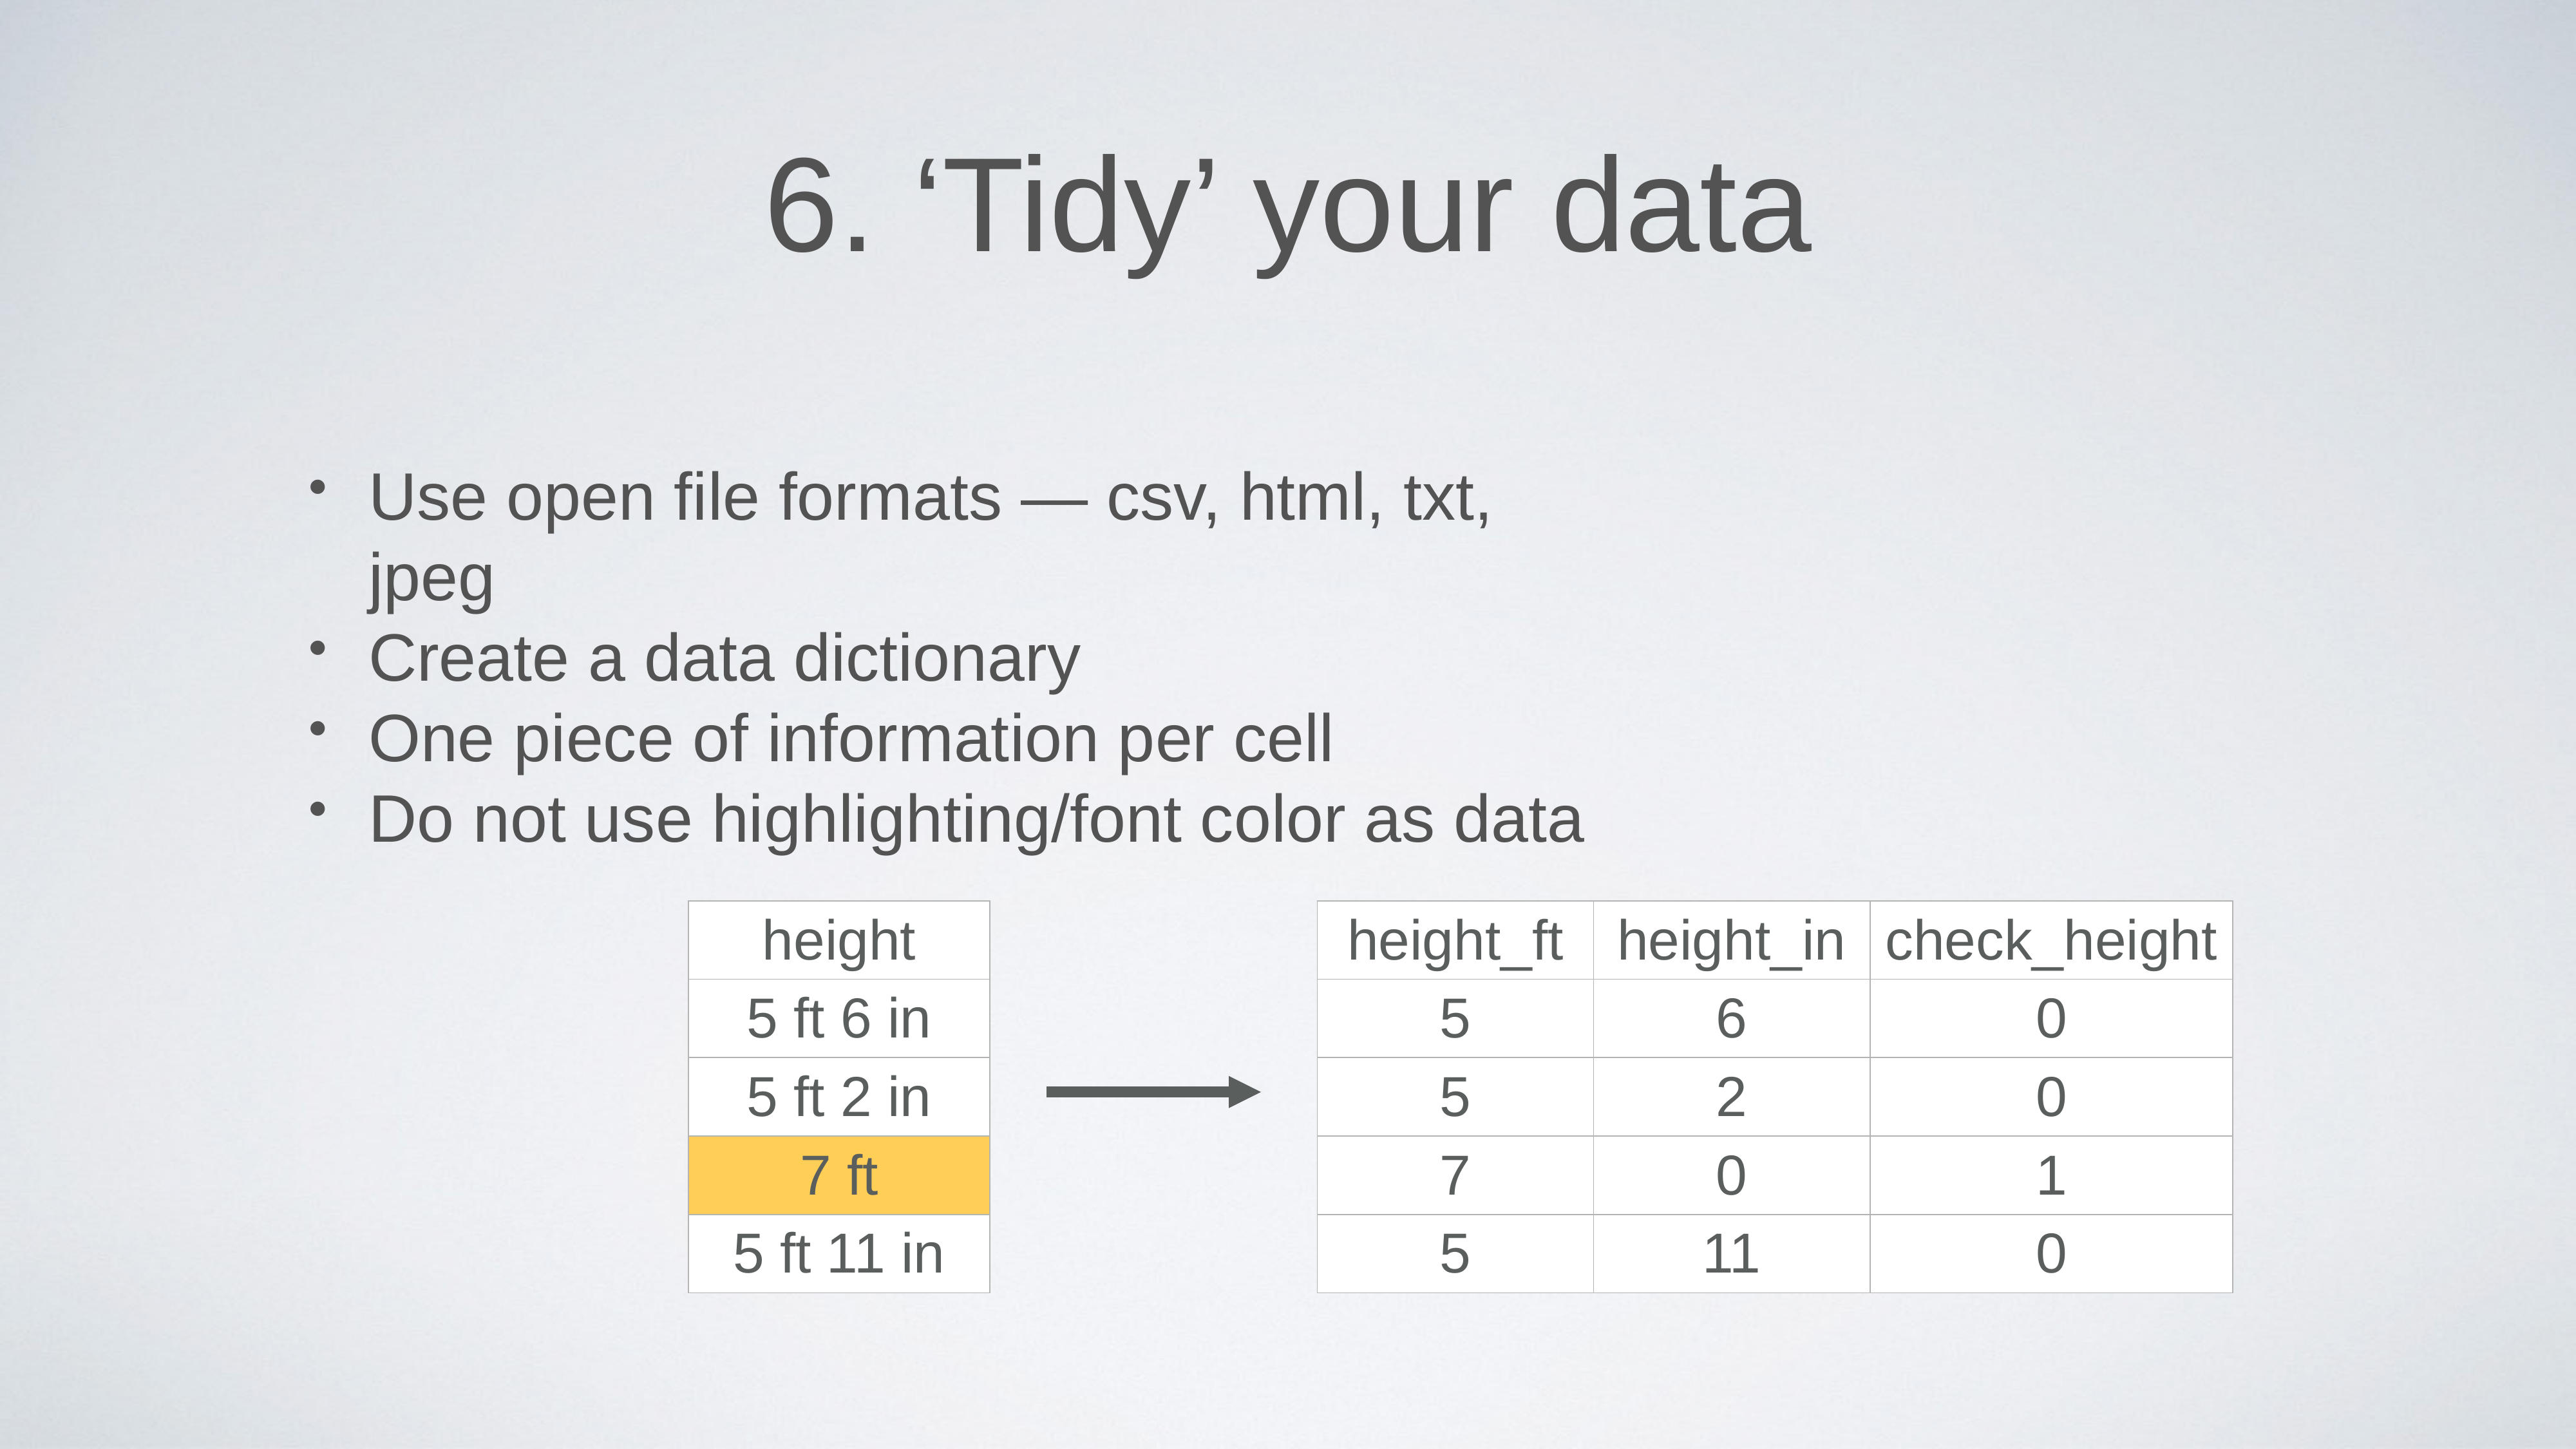

# 6. ‘Tidy’ your data
Use open file formats — csv, html, txt, jpeg
Create a data dictionary
One piece of information per cell
Do not use highlighting/font color as data
| height |
| --- |
| 5 ft 6 in |
| 5 ft 2 in |
| 7 ft |
| 5 ft 11 in |
| height\_ft | height\_in | check\_height |
| --- | --- | --- |
| 5 | 6 | 0 |
| 5 | 2 | 0 |
| 7 | 0 | 1 |
| 5 | 11 | 0 |